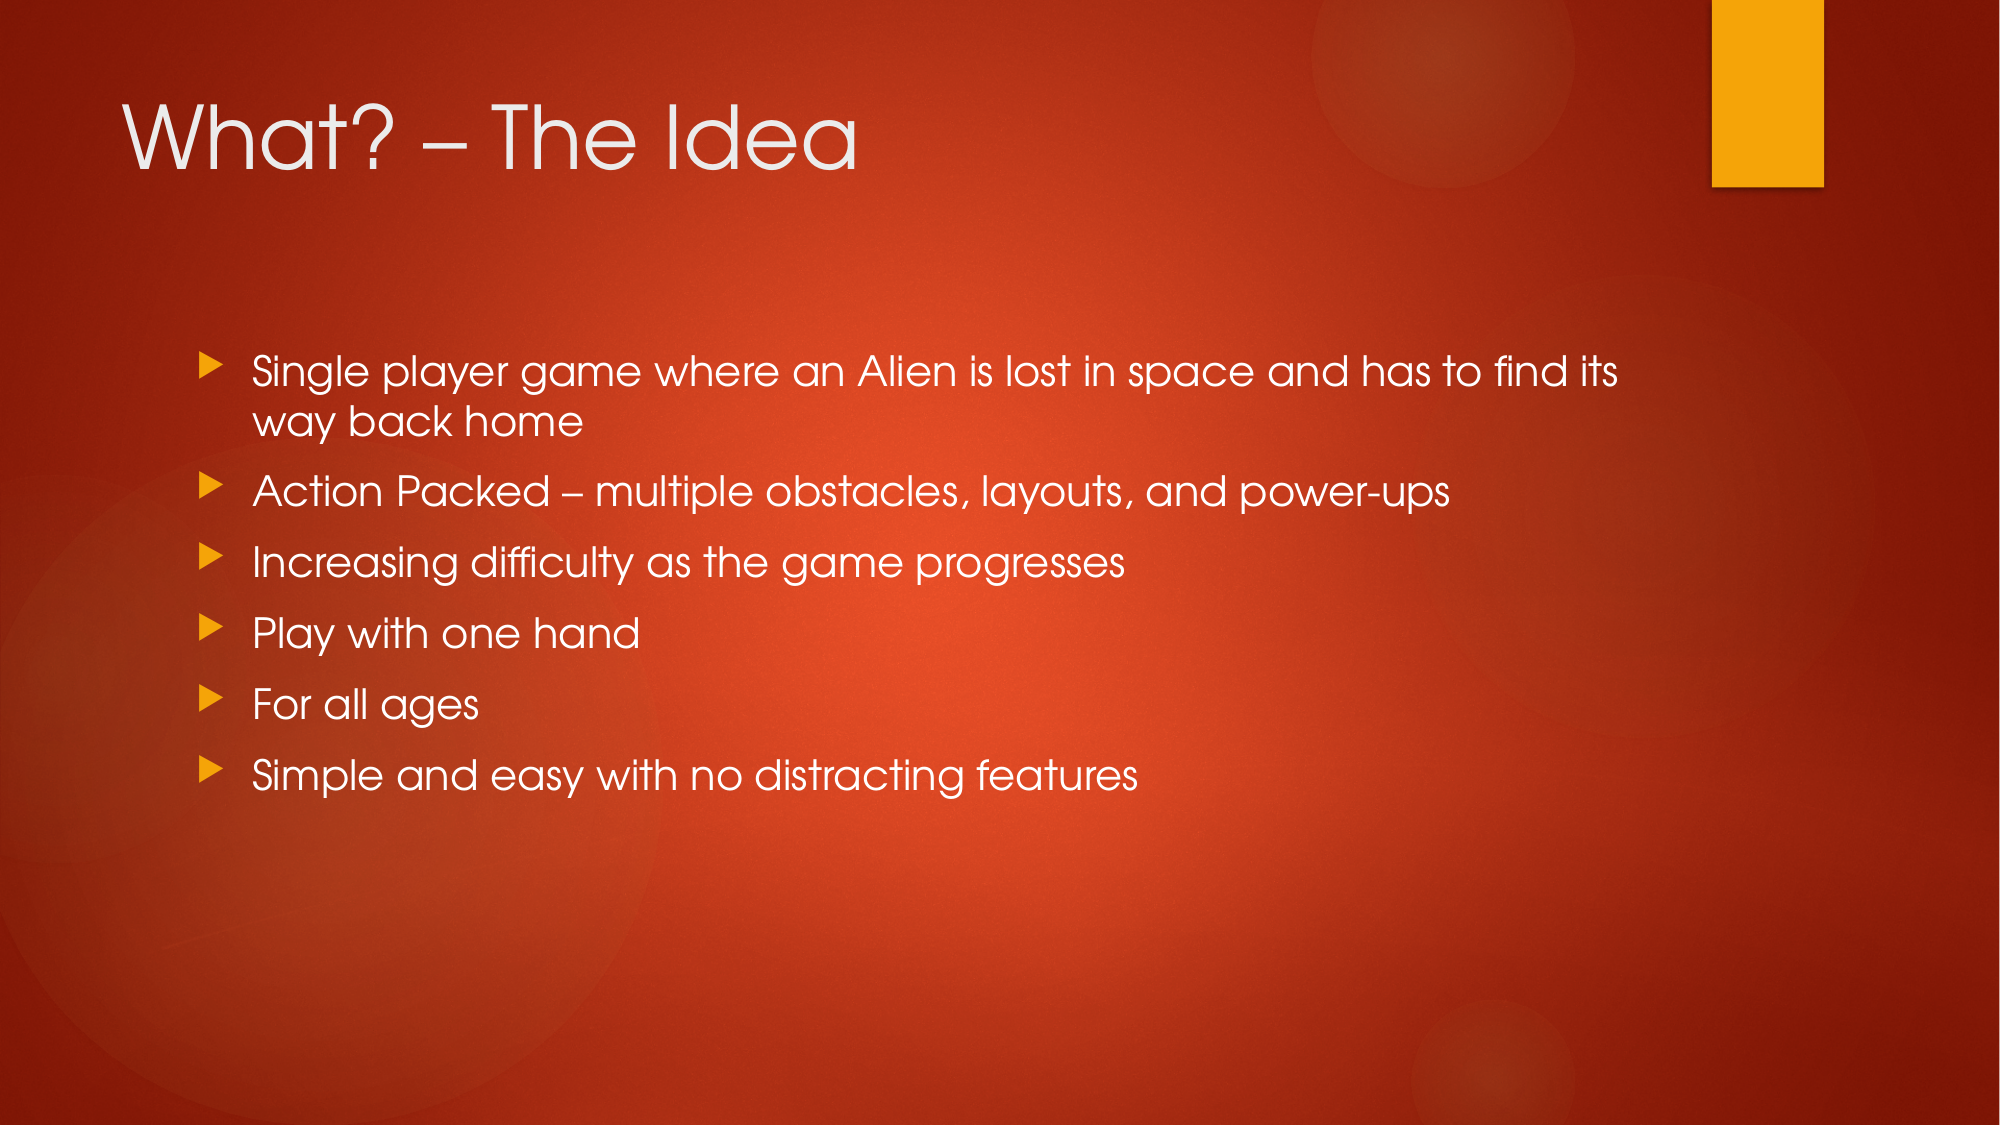

# What? – The Idea
Single player game where an Alien is lost in space and has to find its way back home
Action Packed – multiple obstacles, layouts, and power-ups
Increasing difficulty as the game progresses
Play with one hand
For all ages
Simple and easy with no distracting features